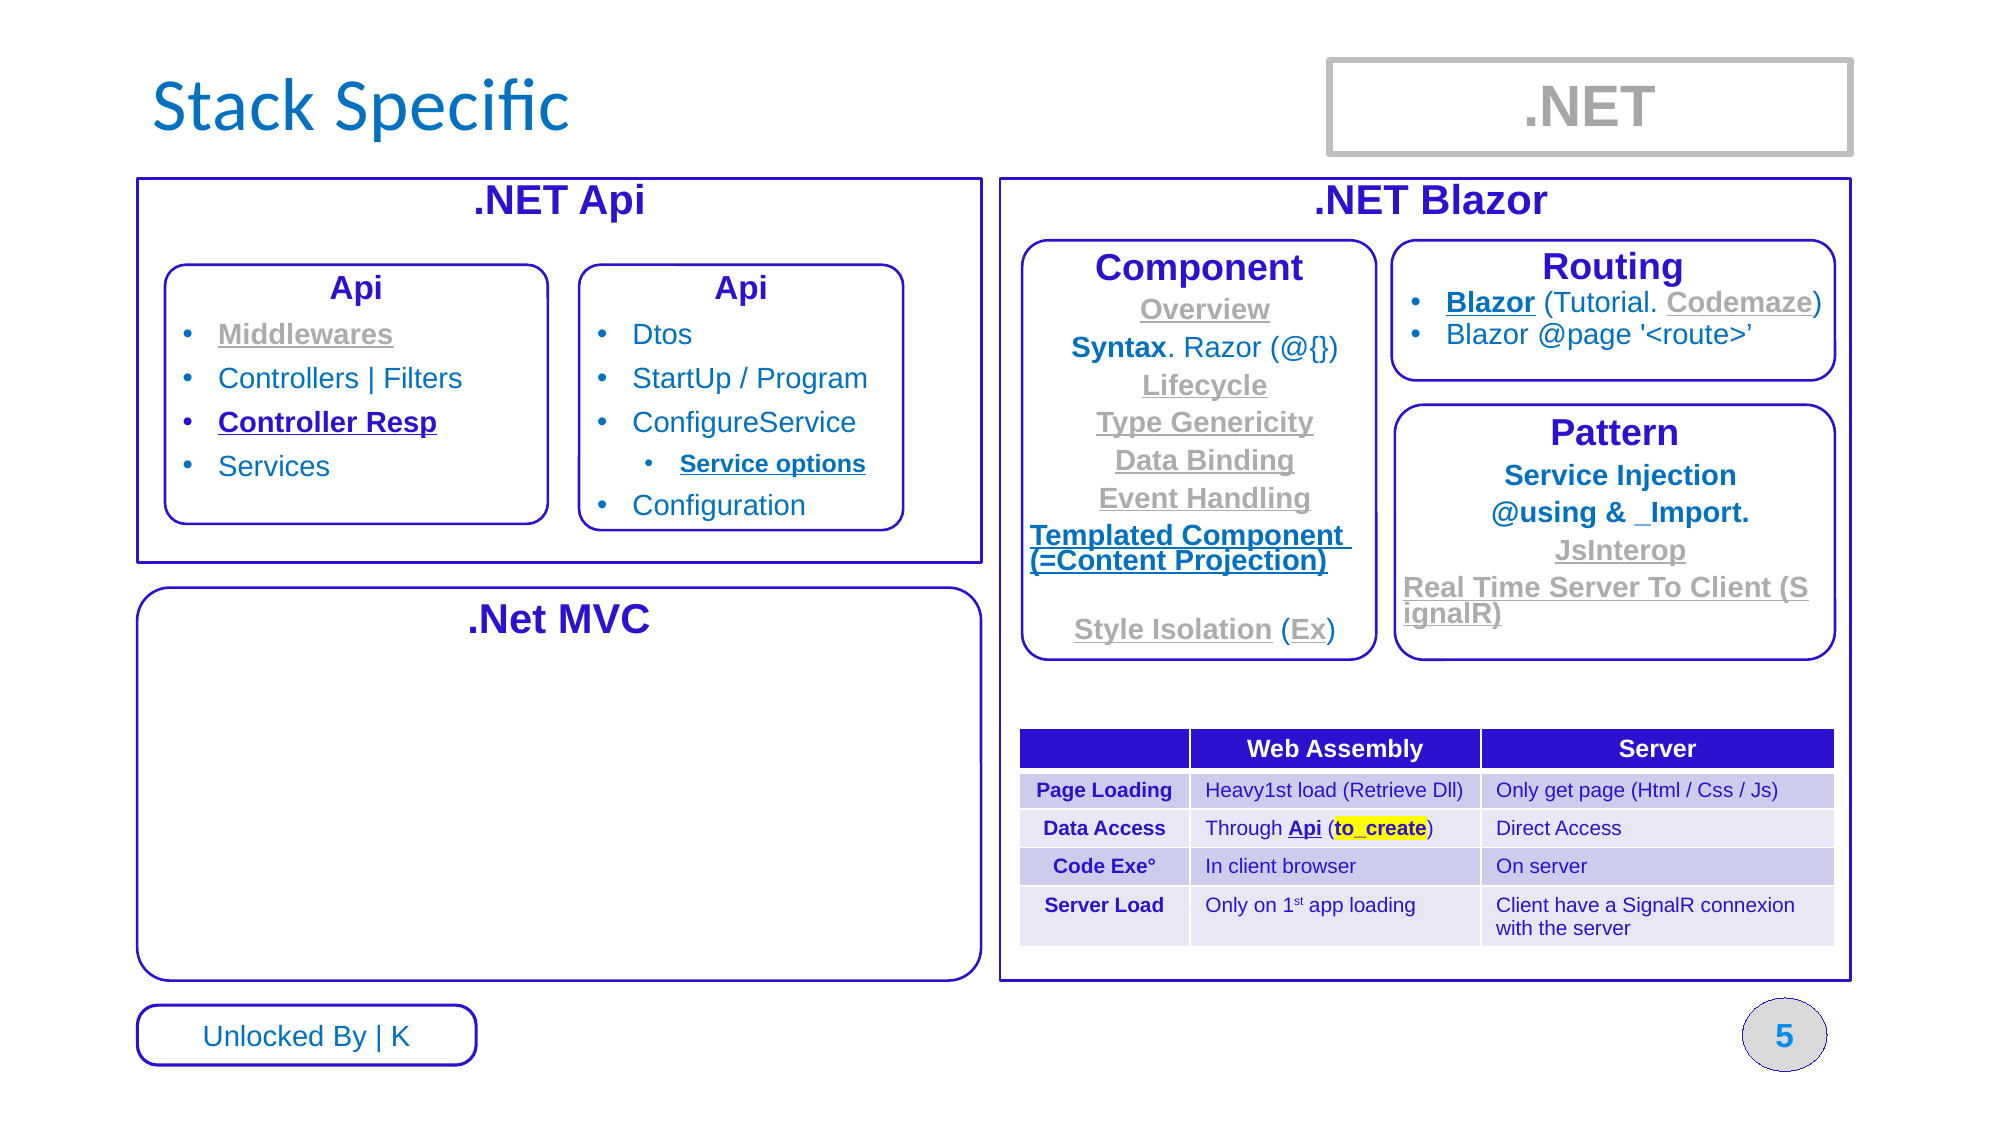

# Stack Specific
.NET
 .NET Blazor
.NET Api
Component
Overview
Syntax. Razor (@{})
Lifecycle
Type Genericity
Data Binding
Event Handling
Templated Component (=Content Projection)
Style Isolation (Ex)
Routing
Blazor (Tutorial. Codemaze)
Blazor @page '<route>’
Api
Dtos
StartUp / Program
ConfigureService
Service options
Configuration
Api
Middlewares
Controllers | Filters
Controller Resp
Services
Pattern
Service Injection
@using & _Import.
JsInterop
Real Time Server To Client (SignalR)
.Net MVC
|  | Web Assembly | Server |
| --- | --- | --- |
| Page Loading | Heavy1st load (Retrieve Dll) | Only get page (Html / Css / Js) |
| Data Access | Through Api (to\_create) | Direct Access |
| Code Exe° | In client browser | On server |
| Server Load | Only on 1st app loading | Client have a SignalR connexion with the server |
5
Unlocked By | K